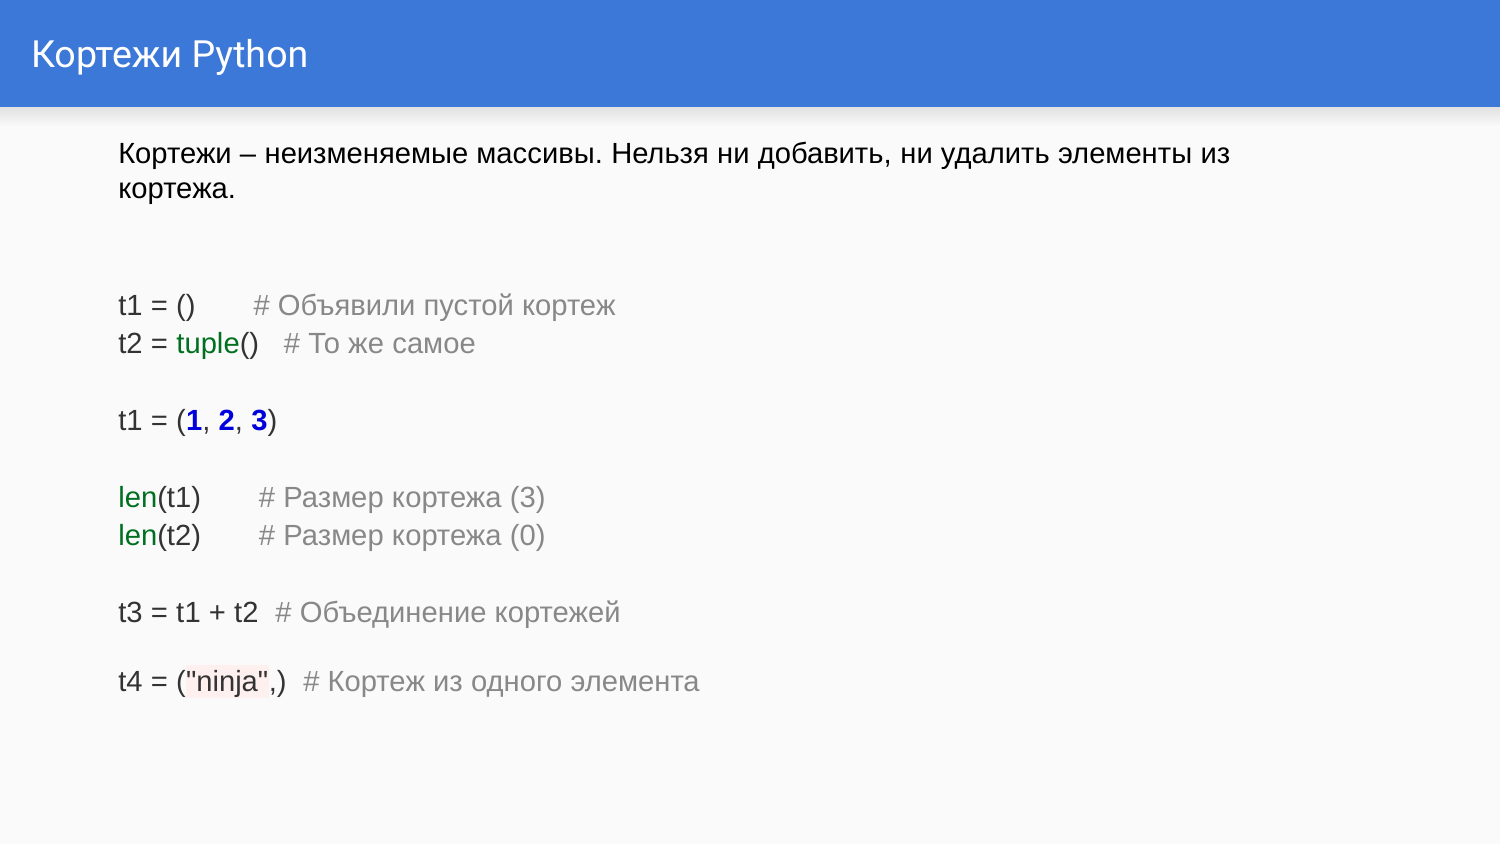

# Кортежи Python
Кортежи – неизменяемые массивы. Нельзя ни добавить, ни удалить элементы из кортежа.
t1 = ()       # Объявили пустой кортеж
t2 = tuple()   # То же самое
t1 = (1, 2, 3)
len(t1)       # Размер кортежа (3)
len(t2)       # Размер кортежа (0)
t3 = t1 + t2  # Объединение кортежей
t4 = ("ninja",)  # Кортеж из одного элемента